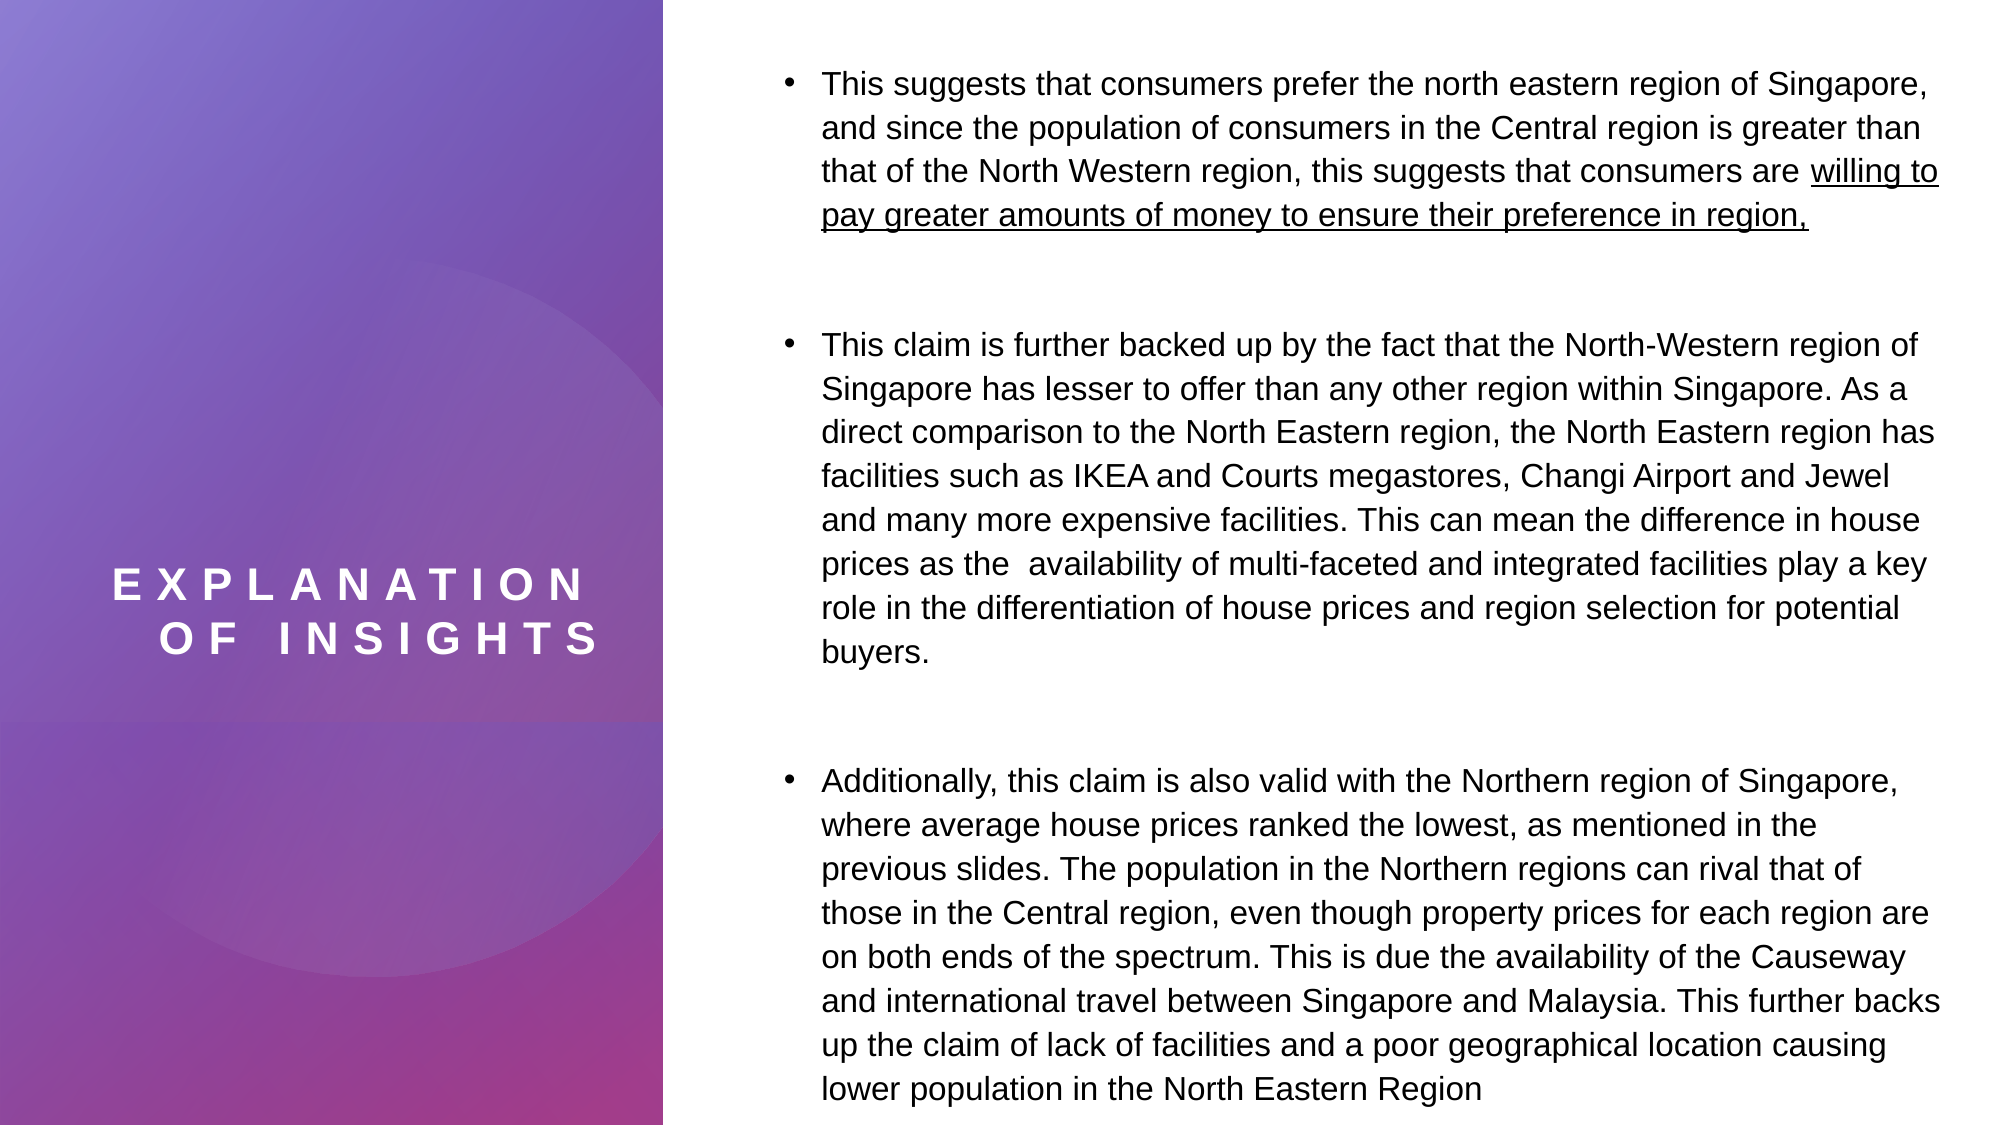

This suggests that consumers prefer the north eastern region of Singapore, and since the population of consumers in the Central region is greater than that of the North Western region, this suggests that consumers are willing to pay greater amounts of money to ensure their preference in region,

This claim is further backed up by the fact that the North-Western region of Singapore has lesser to offer than any other region within Singapore. As a direct comparison to the North Eastern region, the North Eastern region has facilities such as IKEA and Courts megastores, Changi Airport and Jewel and many more expensive facilities. This can mean the difference in house prices as the  availability of multi-faceted and integrated facilities play a key role in the differentiation of house prices and region selection for potential buyers.

Additionally, this claim is also valid with the Northern region of Singapore, where average house prices ranked the lowest, as mentioned in the previous slides. The population in the Northern regions can rival that of those in the Central region, even though property prices for each region are on both ends of the spectrum. This is due the availability of the Causeway and international travel between Singapore and Malaysia. This further backs up the claim of lack of facilities and a poor geographical location causing lower population in the North Eastern Region
# Explanation of insights